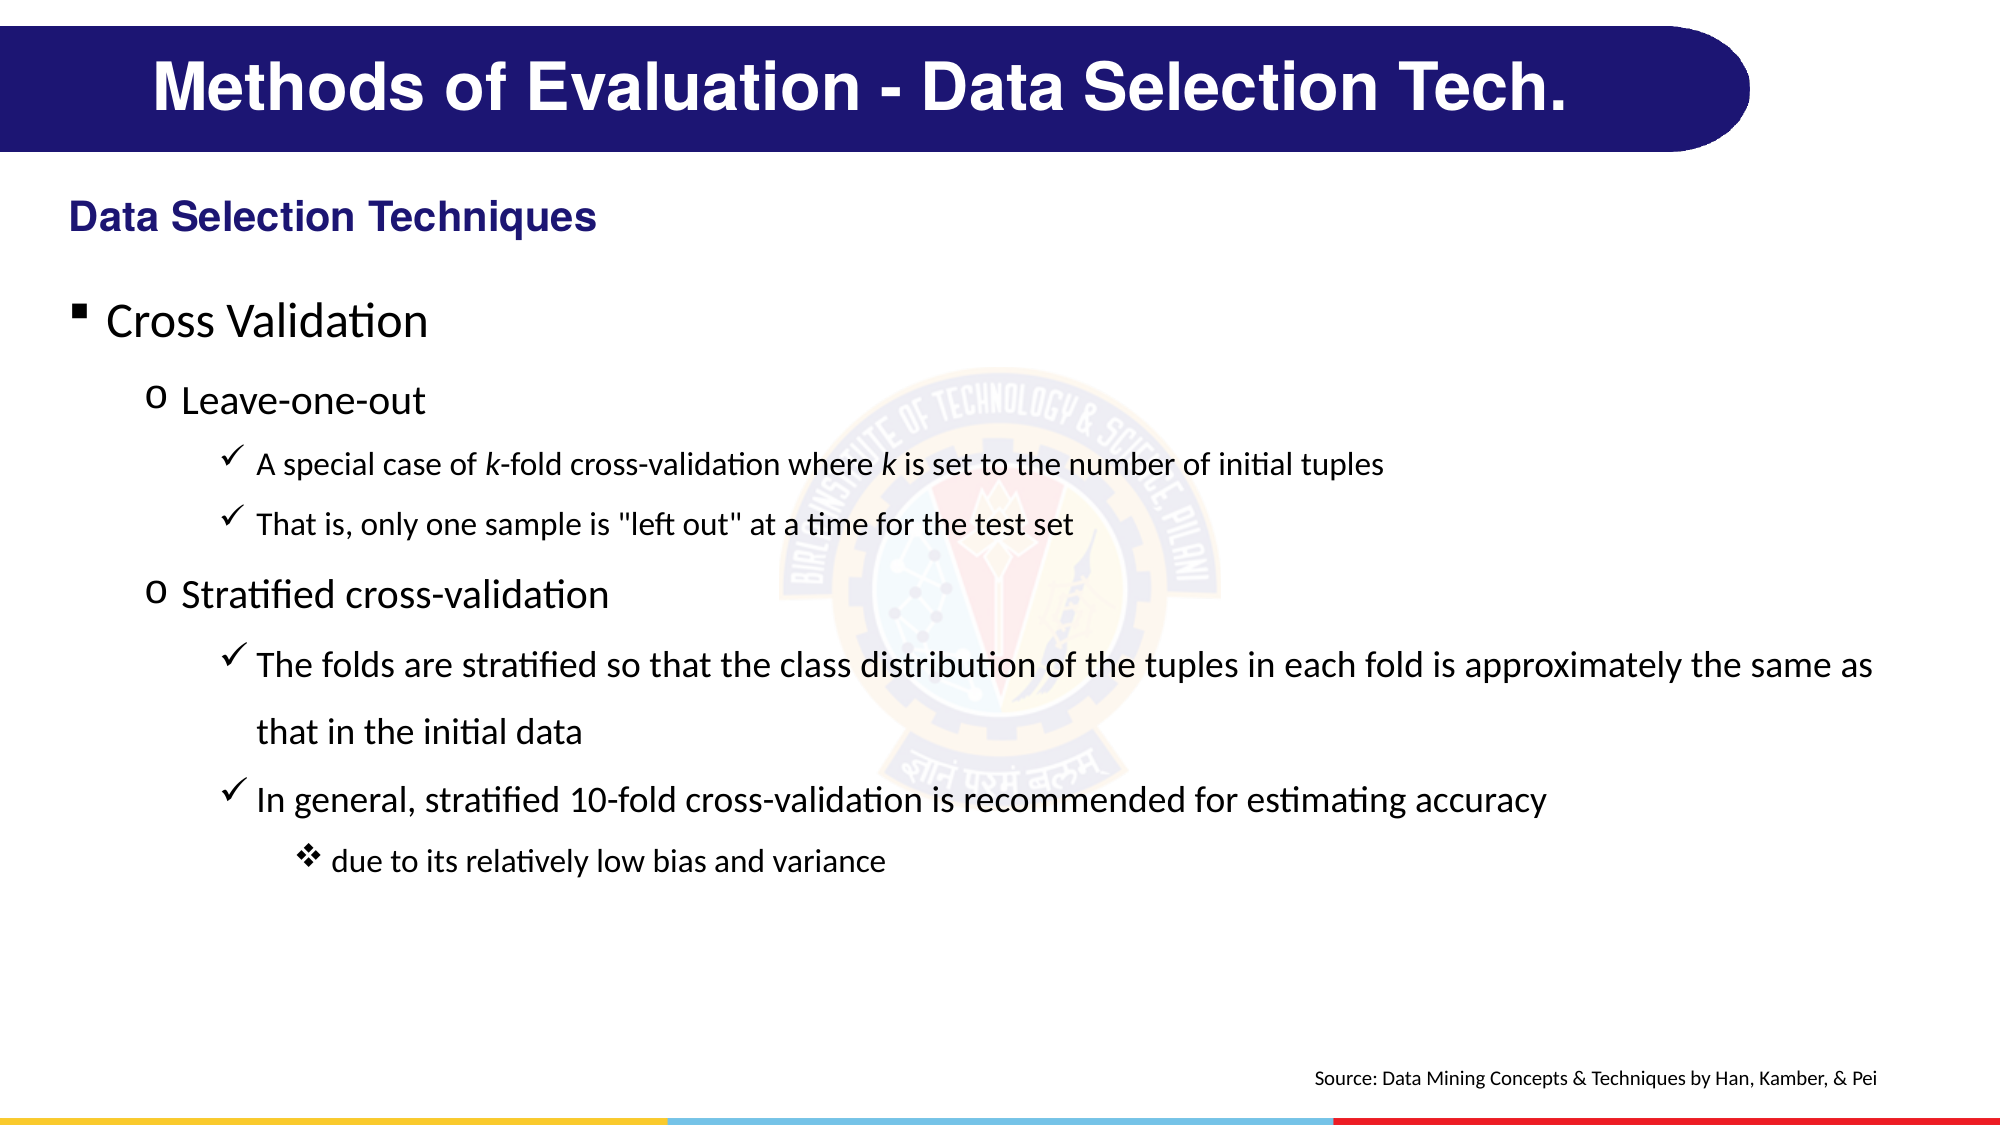

# Methods of Evaluation - Data Selection Tech.
Data Selection Techniques
Cross Validation
Leave-one-out
A special case of k-fold cross-validation where k is set to the number of initial tuples
That is, only one sample is "left out" at a time for the test set
Stratified cross-validation
The folds are stratified so that the class distribution of the tuples in each fold is approximately the same as that in the initial data
In general, stratified 10-fold cross-validation is recommended for estimating accuracy
due to its relatively low bias and variance
Source: Data Mining Concepts & Techniques by Han, Kamber, & Pei